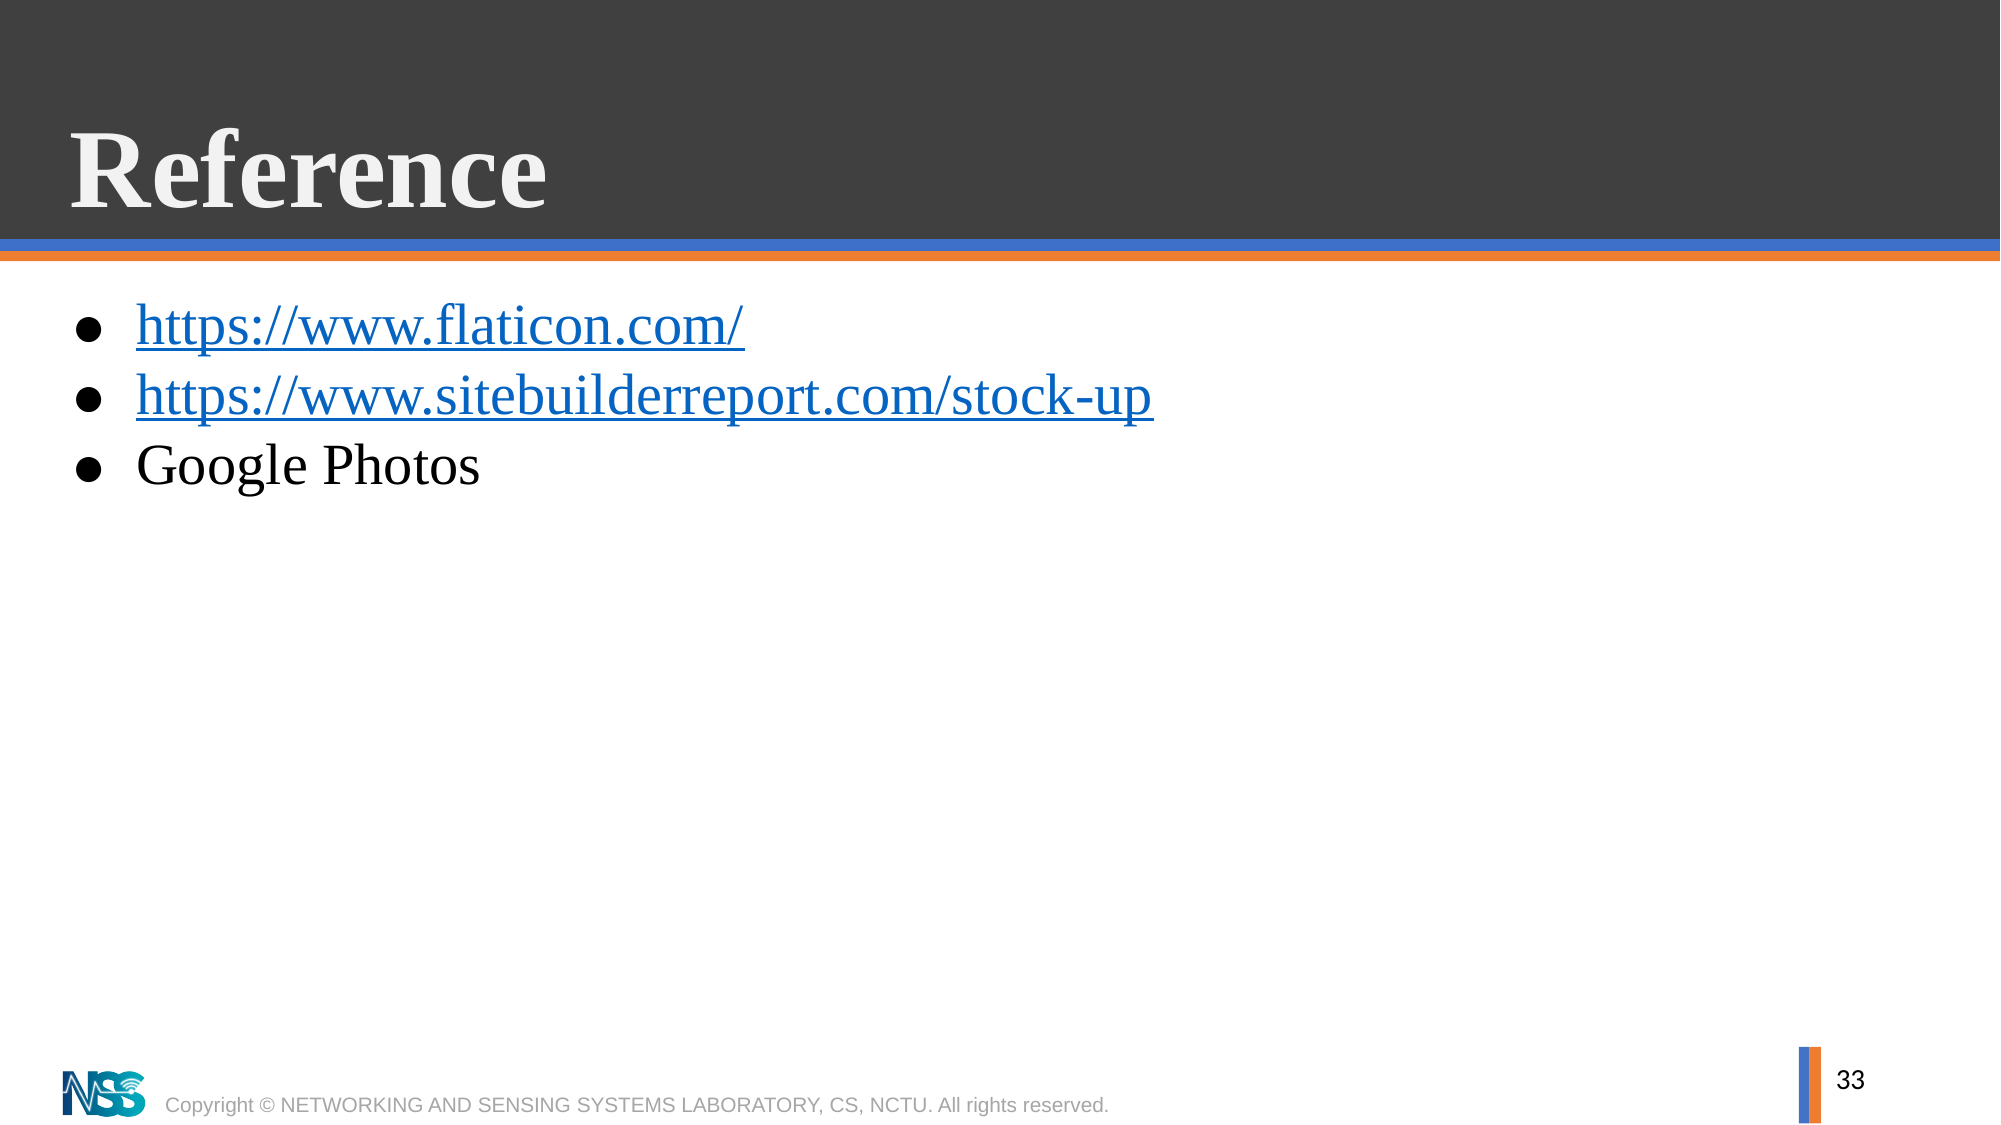

# Reference
https://www.flaticon.com/
https://www.sitebuilderreport.com/stock-up
Google Photos

33